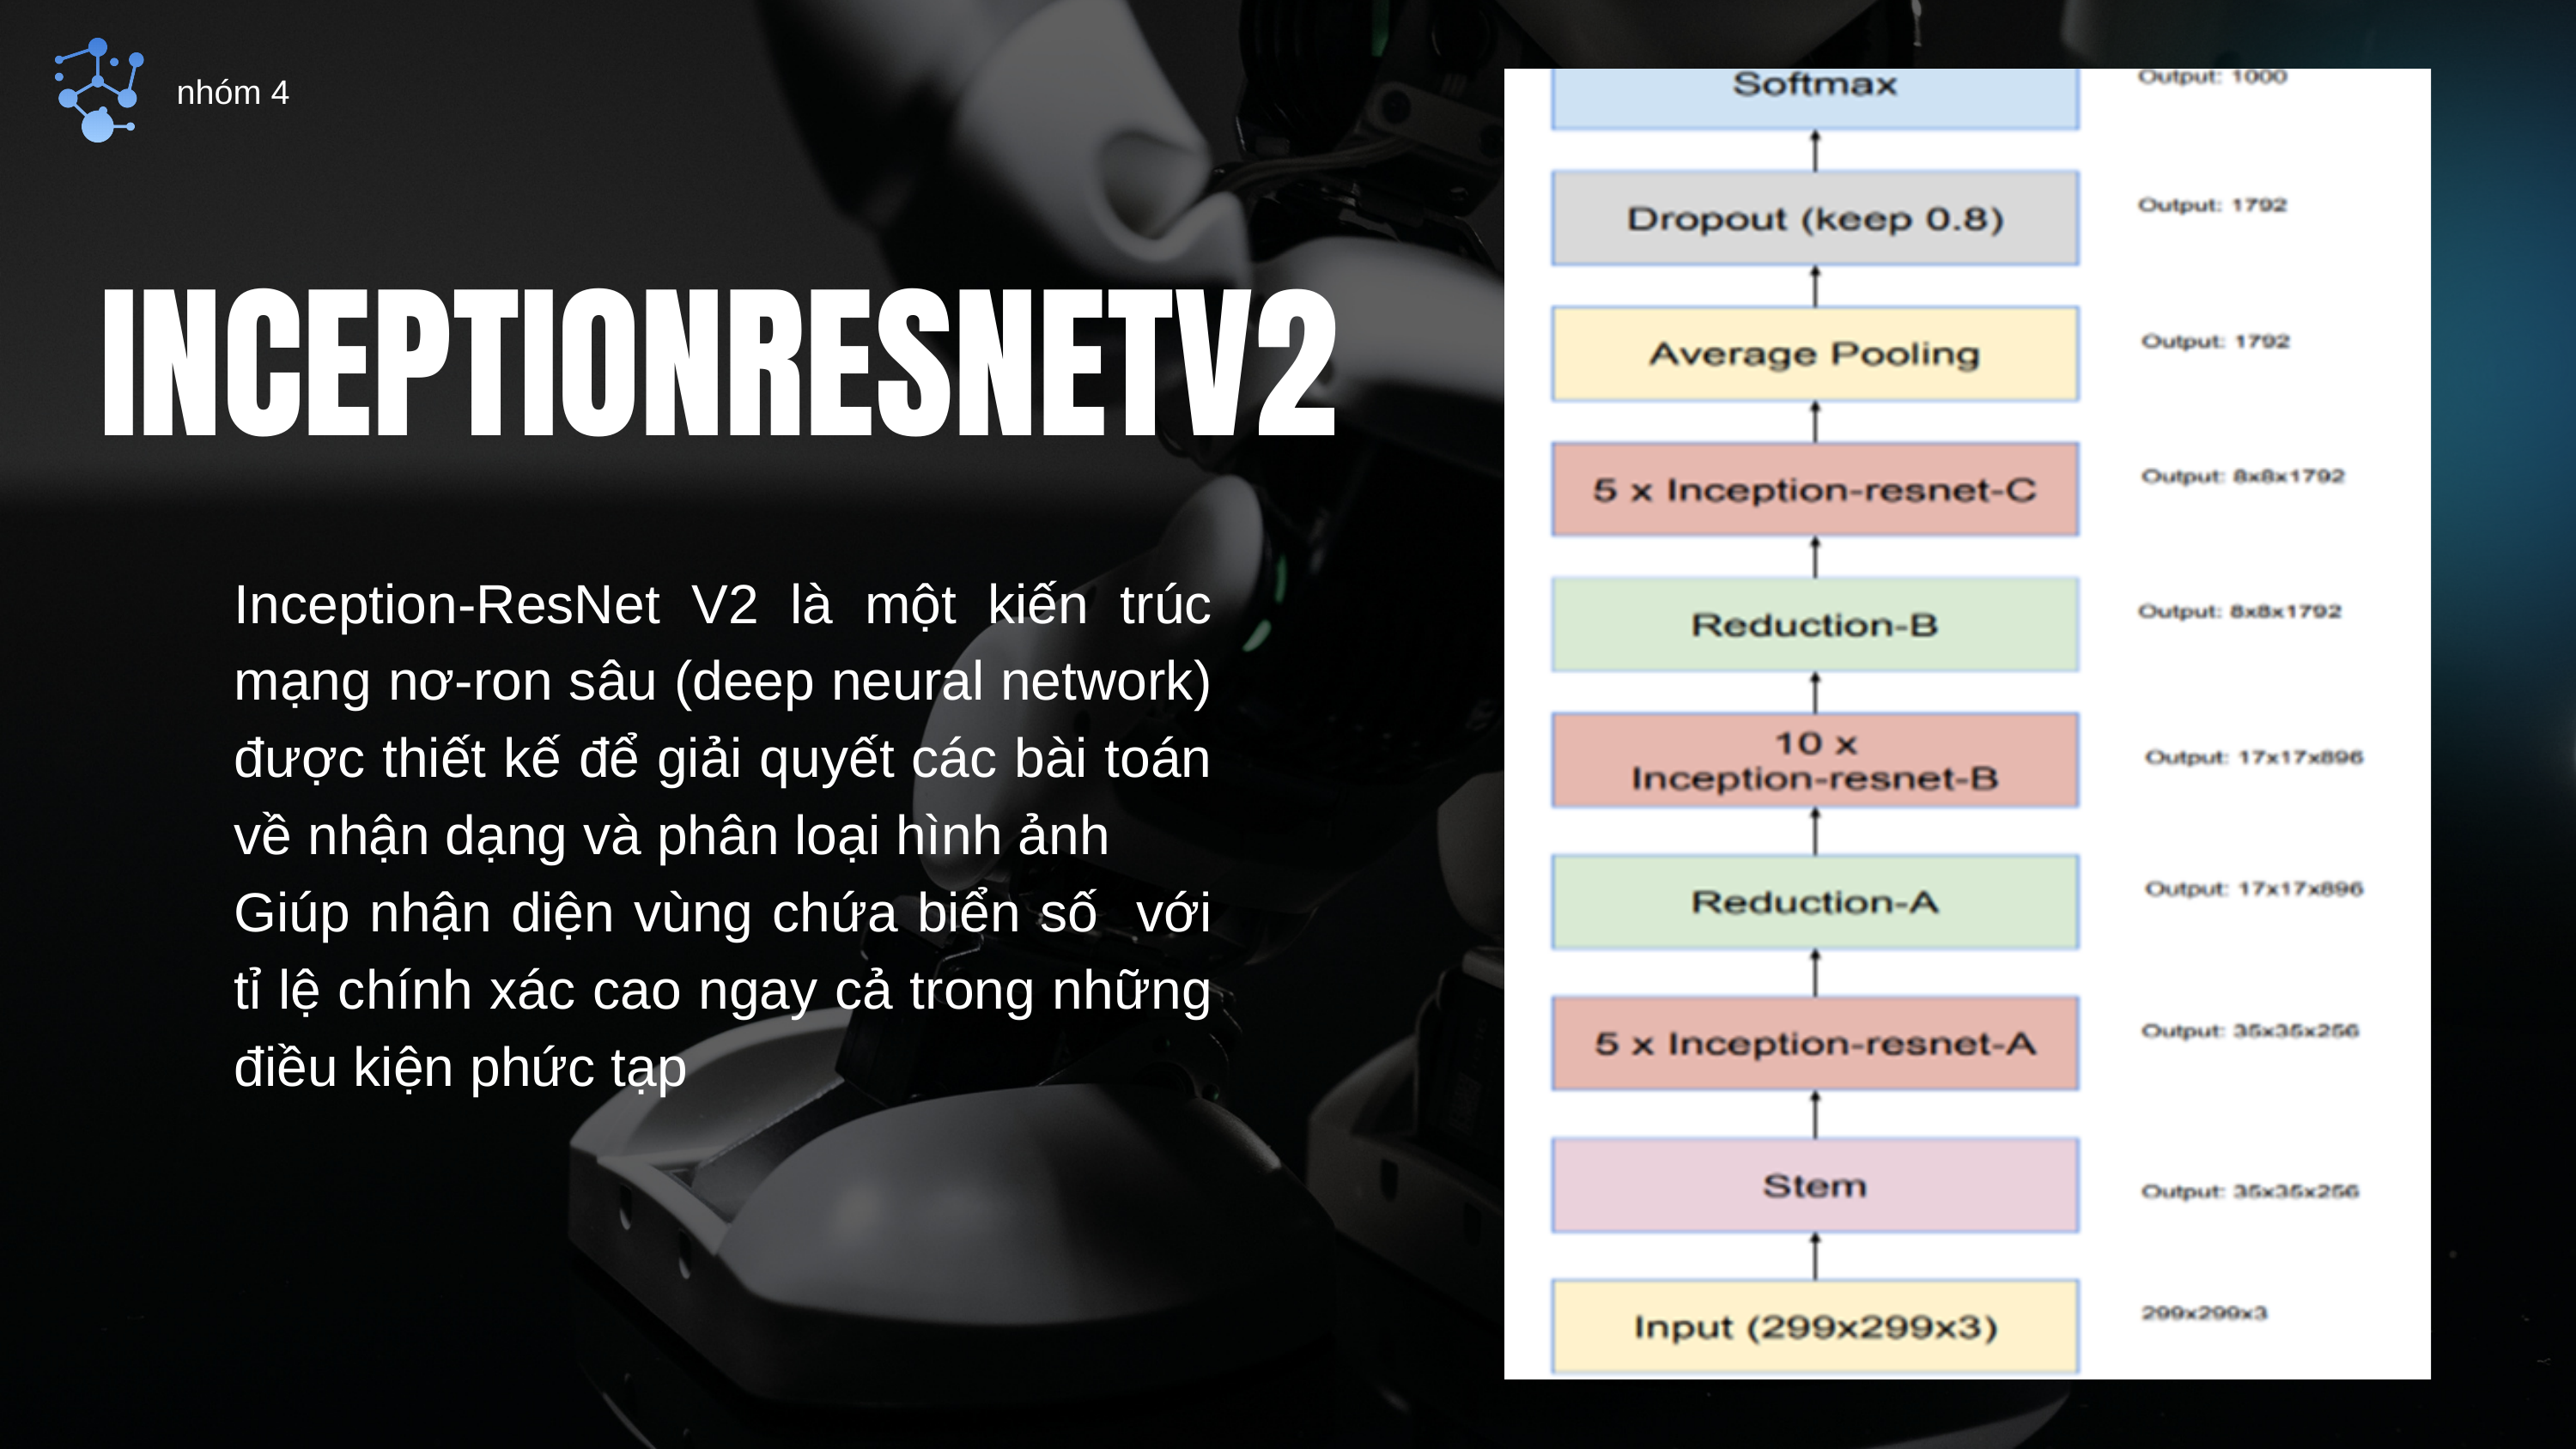

nhóm 4

INCEPTIONRESNETV2
Inception-ResNet V2 là một kiến trúc mạng nơ-ron sâu (deep neural network) được thiết kế để giải quyết các bài toán về nhận dạng và phân loại hình ảnh
Giúp nhận diện vùng chứa biển số  với tỉ lệ chính xác cao ngay cả trong những điều kiện phức tạp